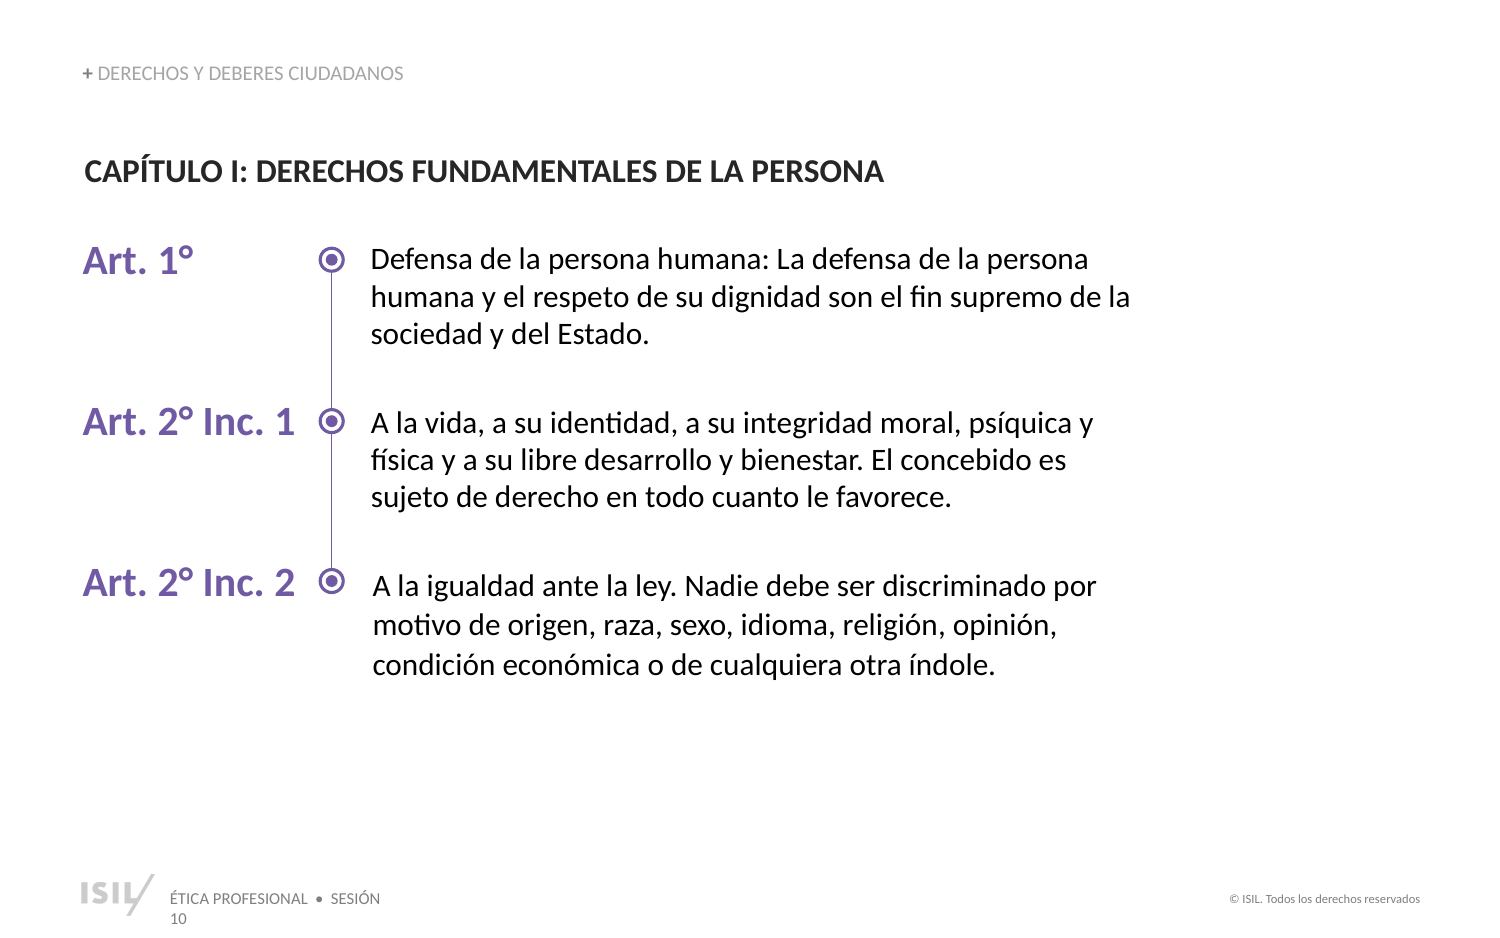

+ DERECHOS Y DEBERES CIUDADANOS
CAPÍTULO I: DERECHOS FUNDAMENTALES DE LA PERSONA
Art. 1°
Defensa de la persona humana: La defensa de la persona humana y el respeto de su dignidad son el fin supremo de la sociedad y del Estado.

Art. 2° Inc. 1
A la vida, a su identidad, a su integridad moral, psíquica y física y a su libre desarrollo y bienestar. El concebido es sujeto de derecho en todo cuanto le favorece.

Art. 2° Inc. 2
A la igualdad ante la ley. Nadie debe ser discriminado por motivo de origen, raza, sexo, idioma, religión, opinión, condición económica o de cualquiera otra índole.